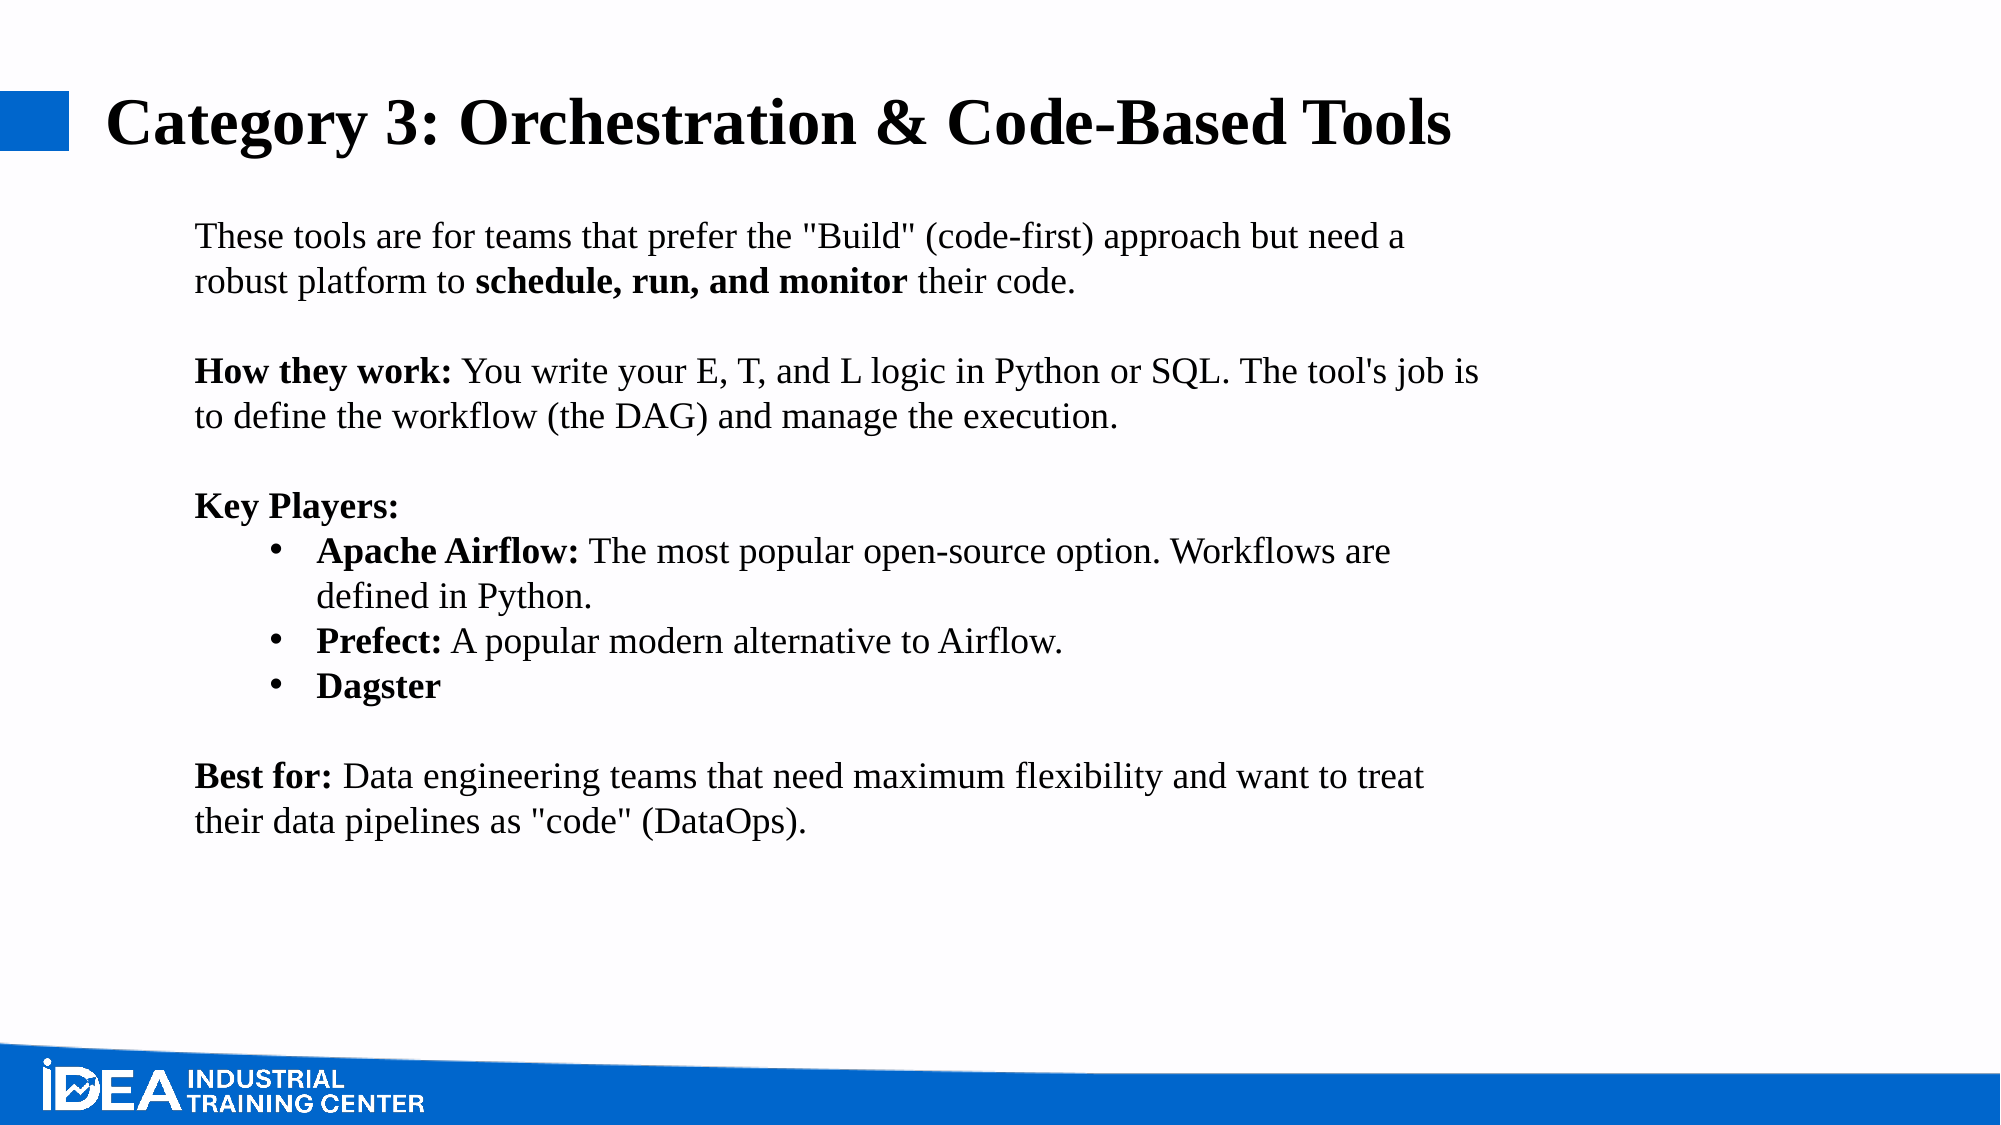

# Category 3: Orchestration & Code-Based Tools
These tools are for teams that prefer the "Build" (code-first) approach but need a robust platform to schedule, run, and monitor their code.

How they work: You write your E, T, and L logic in Python or SQL. The tool's job is to define the workflow (the DAG) and manage the execution.

Key Players:
Apache Airflow: The most popular open-source option. Workflows are defined in Python.
Prefect: A popular modern alternative to Airflow.
Dagster

Best for: Data engineering teams that need maximum flexibility and want to treat their data pipelines as "code" (DataOps).